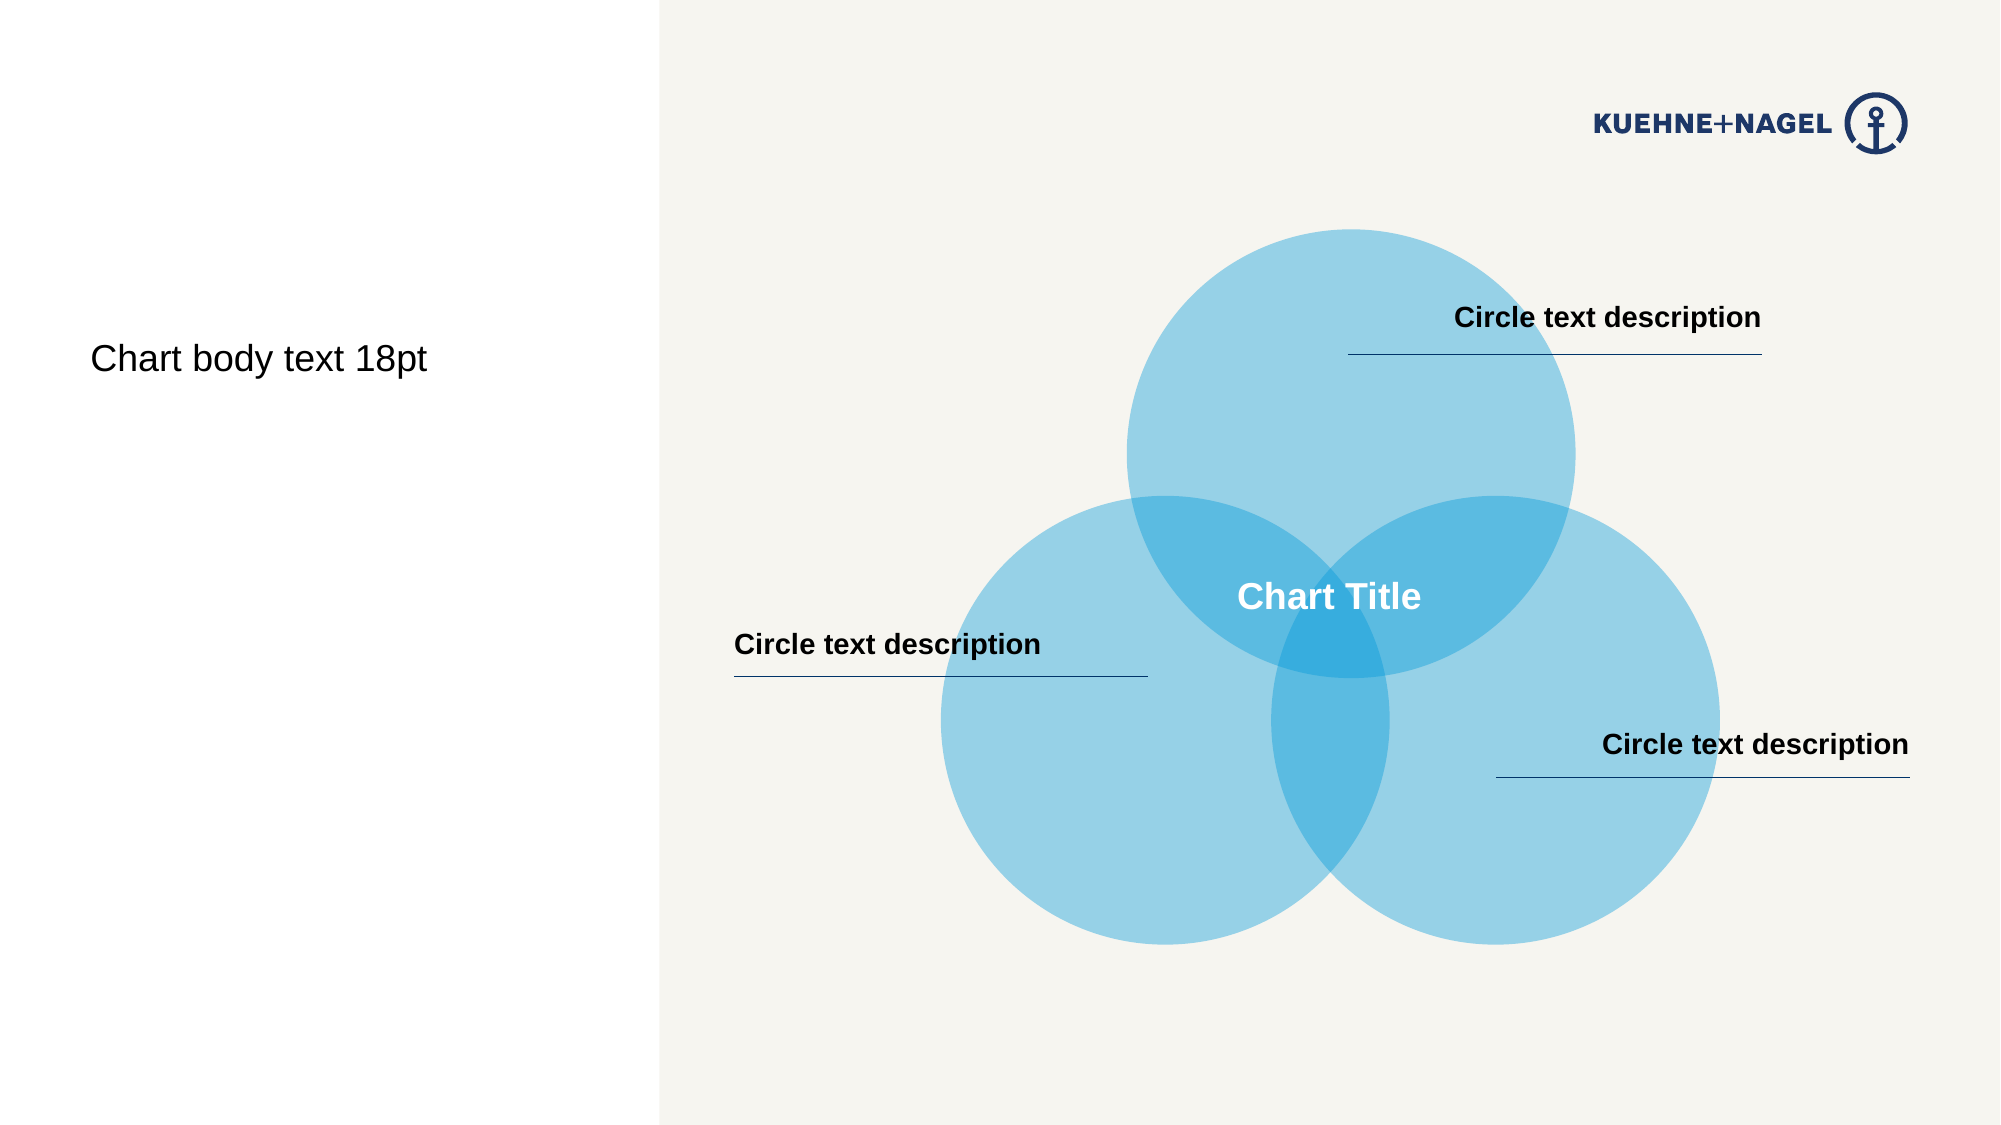

Circle text description
Chart body text 18pt
Chart Title
Circle text description
Circle text description